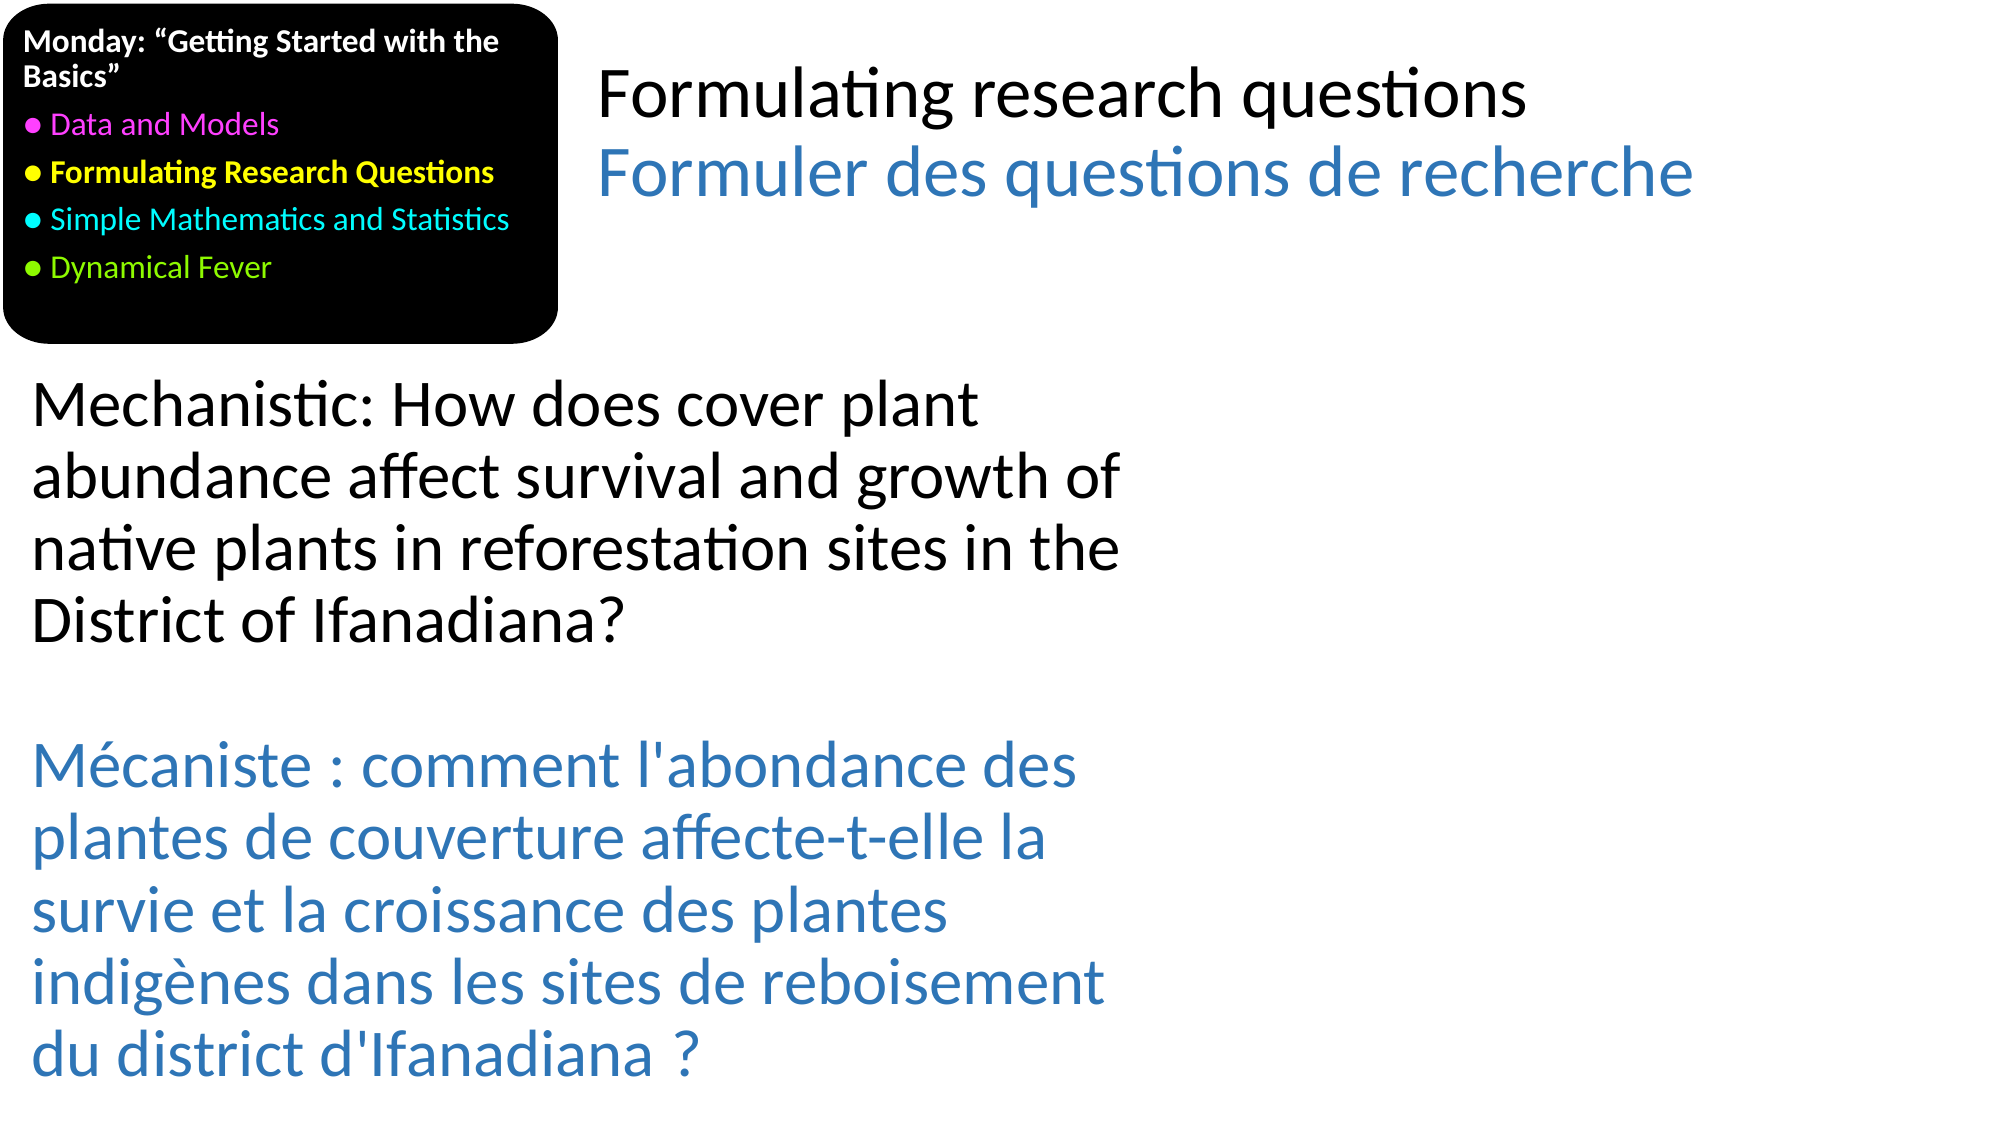

Monday: “Getting Started with the Basics”
● Data and Models
● Formulating Research Questions
● Simple Mathematics and Statistics
● Dynamical Fever

# Formulating research questions Formuler des questions de recherche
Mechanistic: How does cover plant abundance affect survival and growth of native plants in reforestation sites in the District of Ifanadiana?

Mécaniste : comment l'abondance des plantes de couverture affecte-t-elle la survie et la croissance des plantes indigènes dans les sites de reboisement du district d'Ifanadiana ?